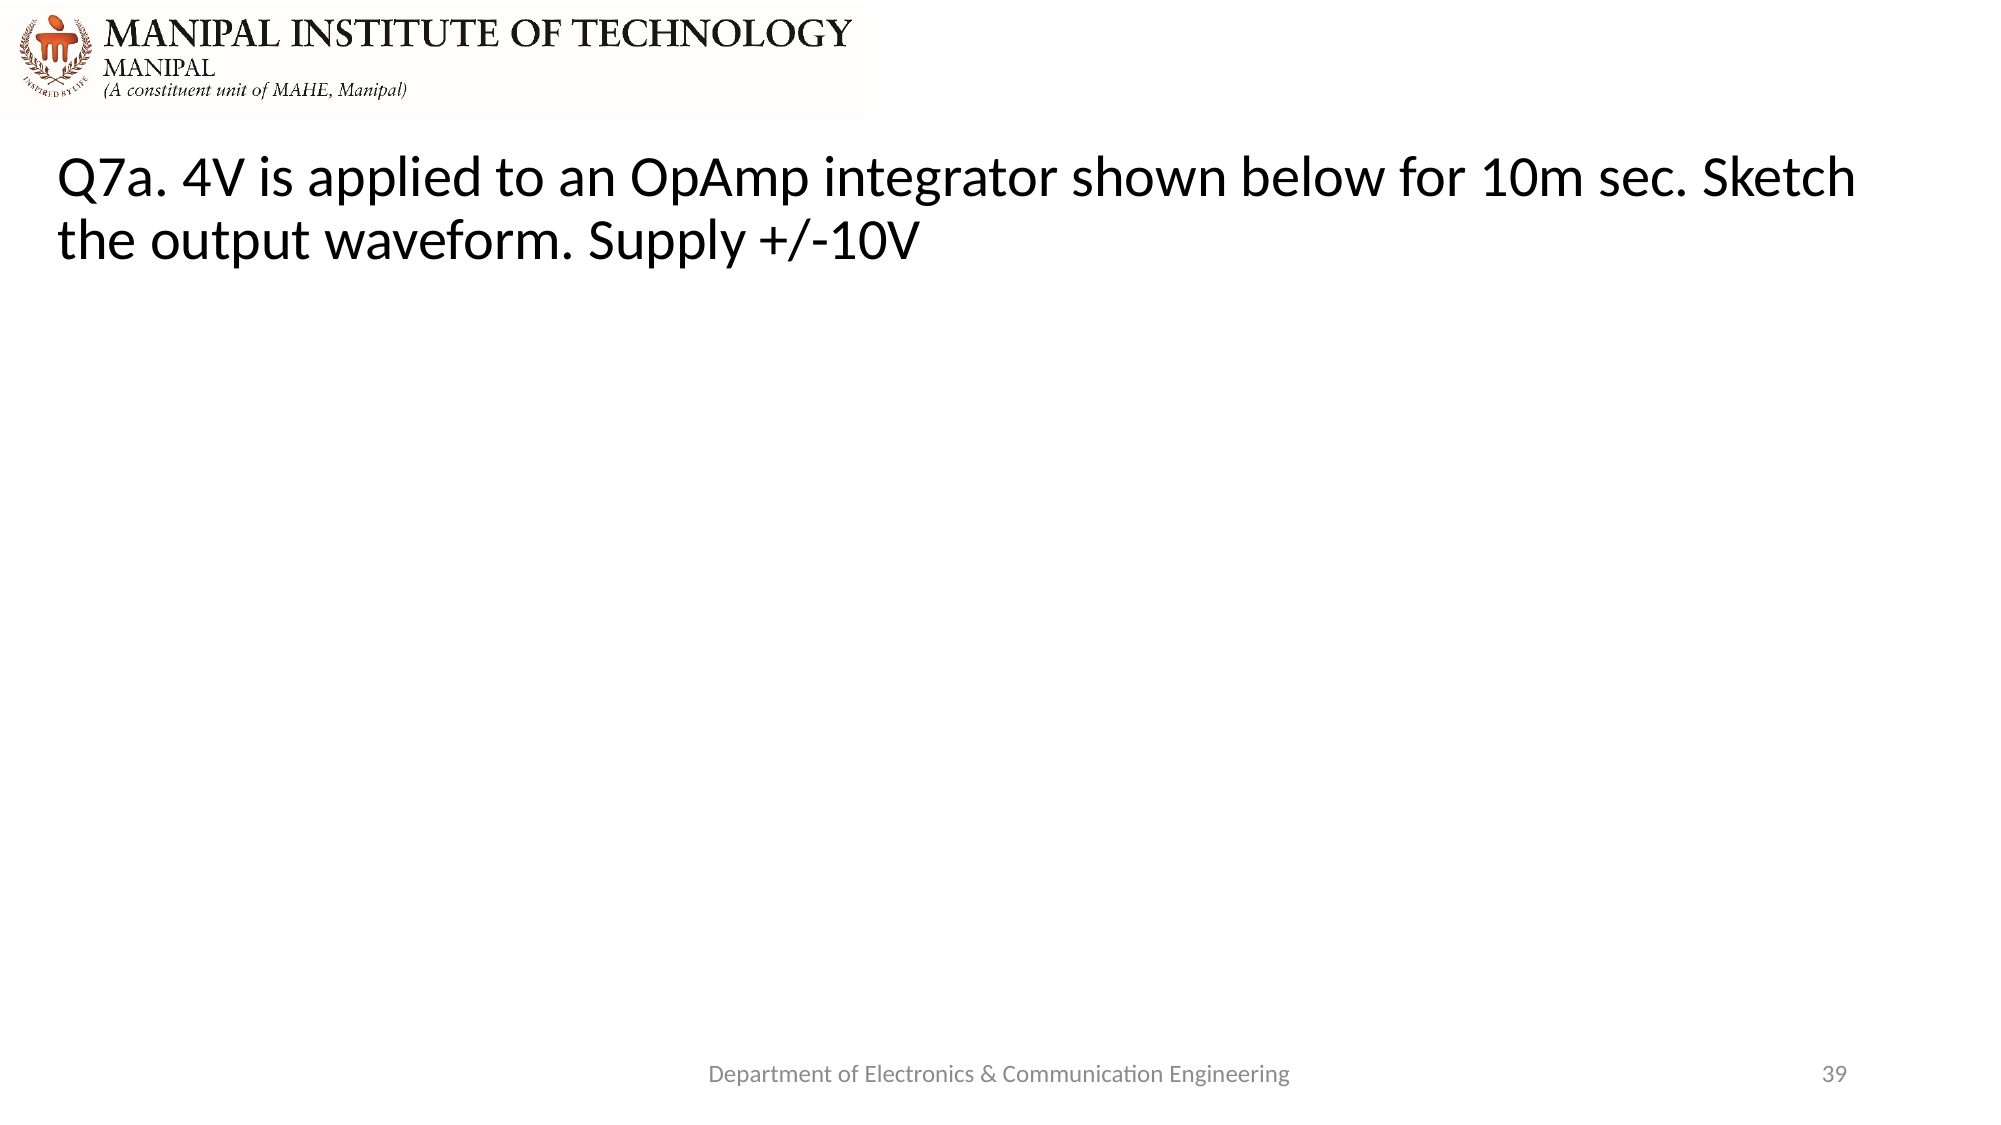

Q7a. 4V is applied to an OpAmp integrator shown below for 10m sec. Sketch the output waveform. Supply +/-10V

Department of Electronics & Communication Engineering
39